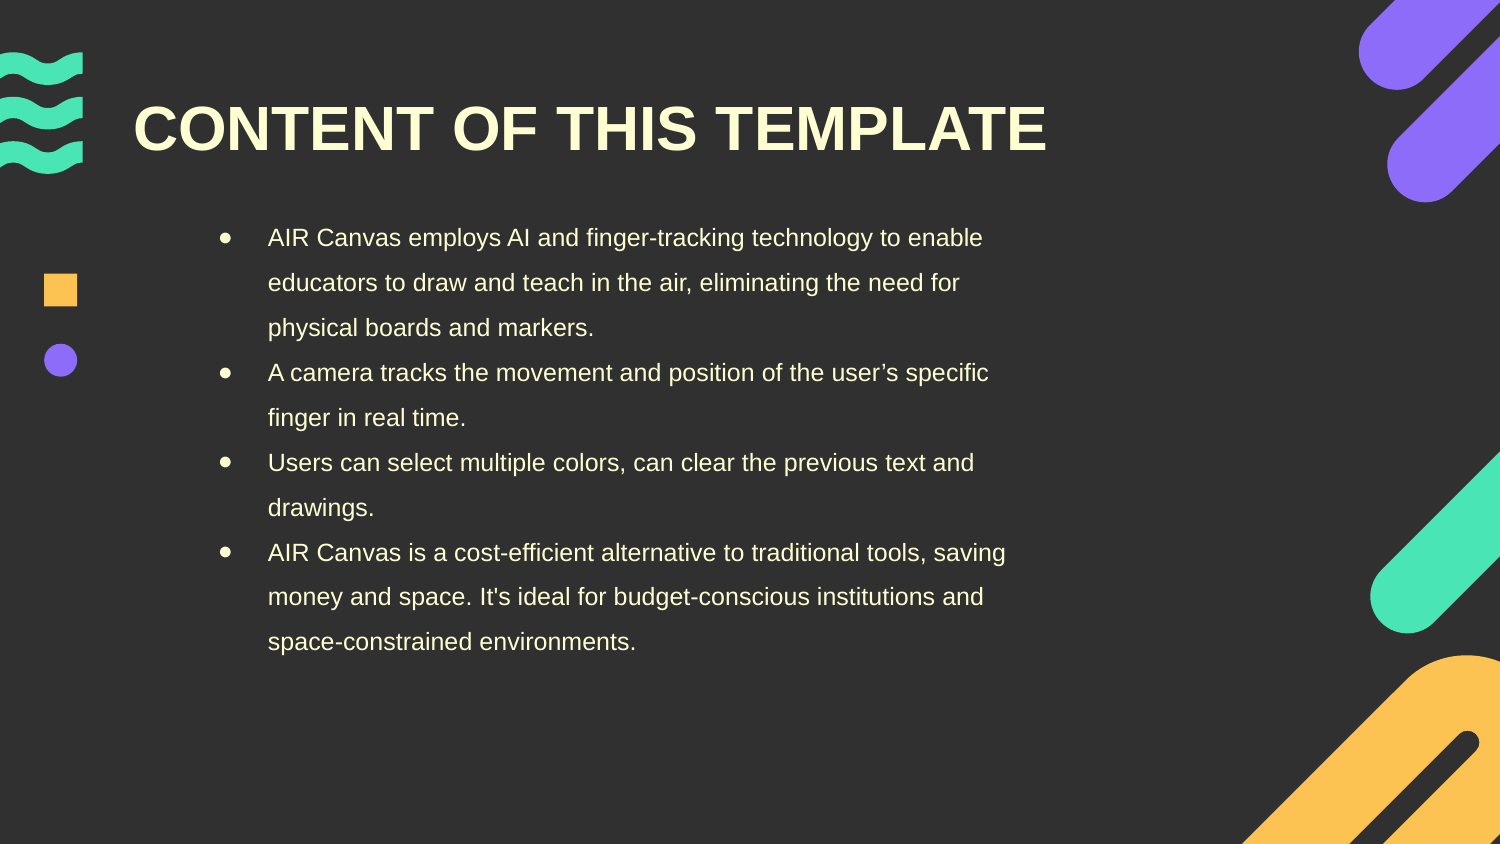

# CONTENT OF THIS TEMPLATE
AIR Canvas employs AI and finger-tracking technology to enable educators to draw and teach in the air, eliminating the need for physical boards and markers.
A camera tracks the movement and position of the user’s specific finger in real time.
Users can select multiple colors, can clear the previous text and drawings.
AIR Canvas is a cost-efficient alternative to traditional tools, saving money and space. It's ideal for budget-conscious institutions and space-constrained environments.